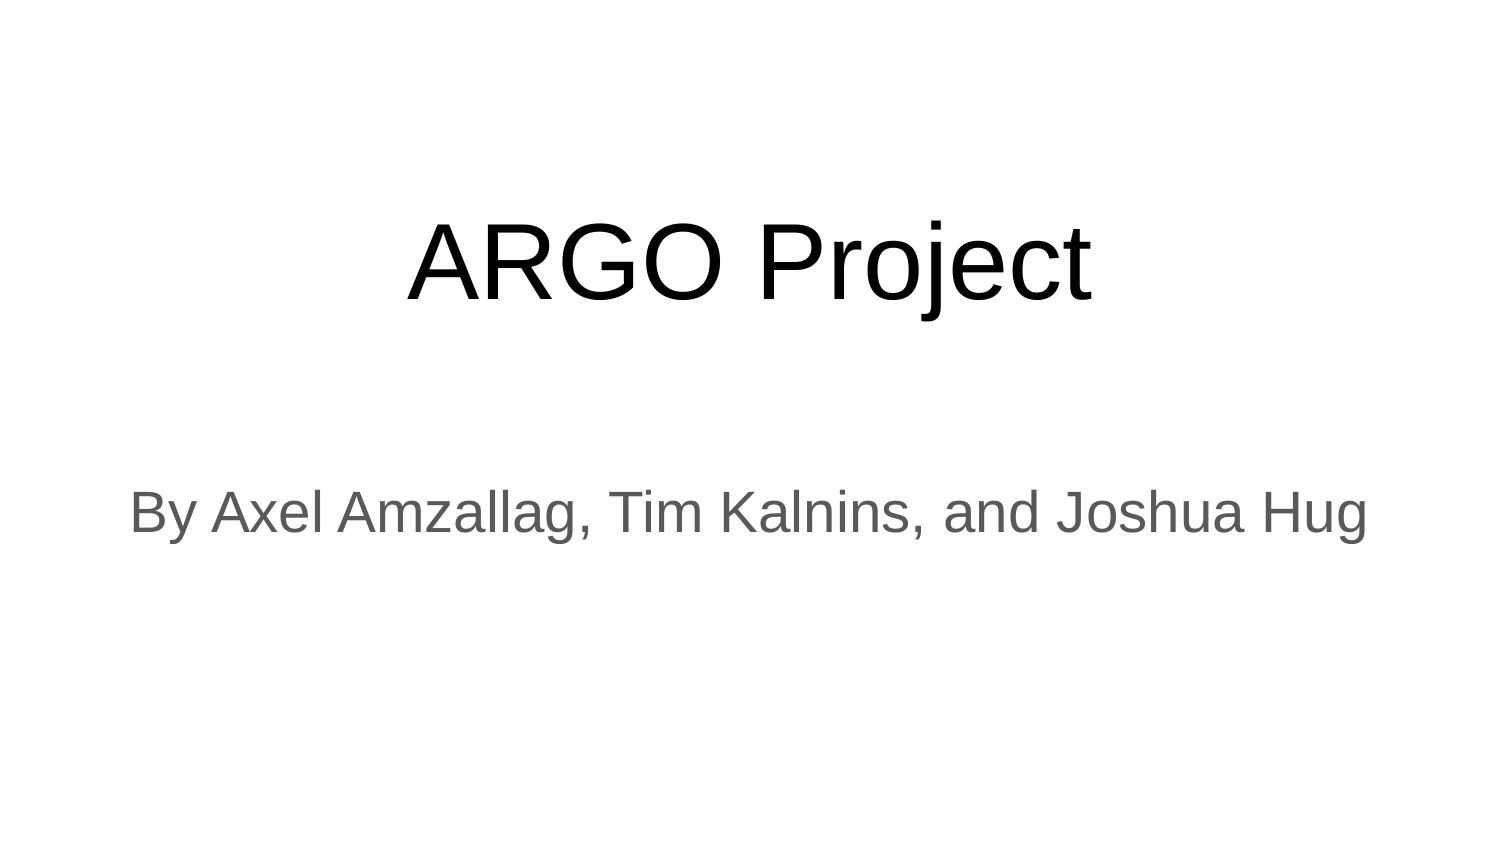

# ARGO Project

By Axel Amzallag, Tim Kalnins, and Joshua Hug